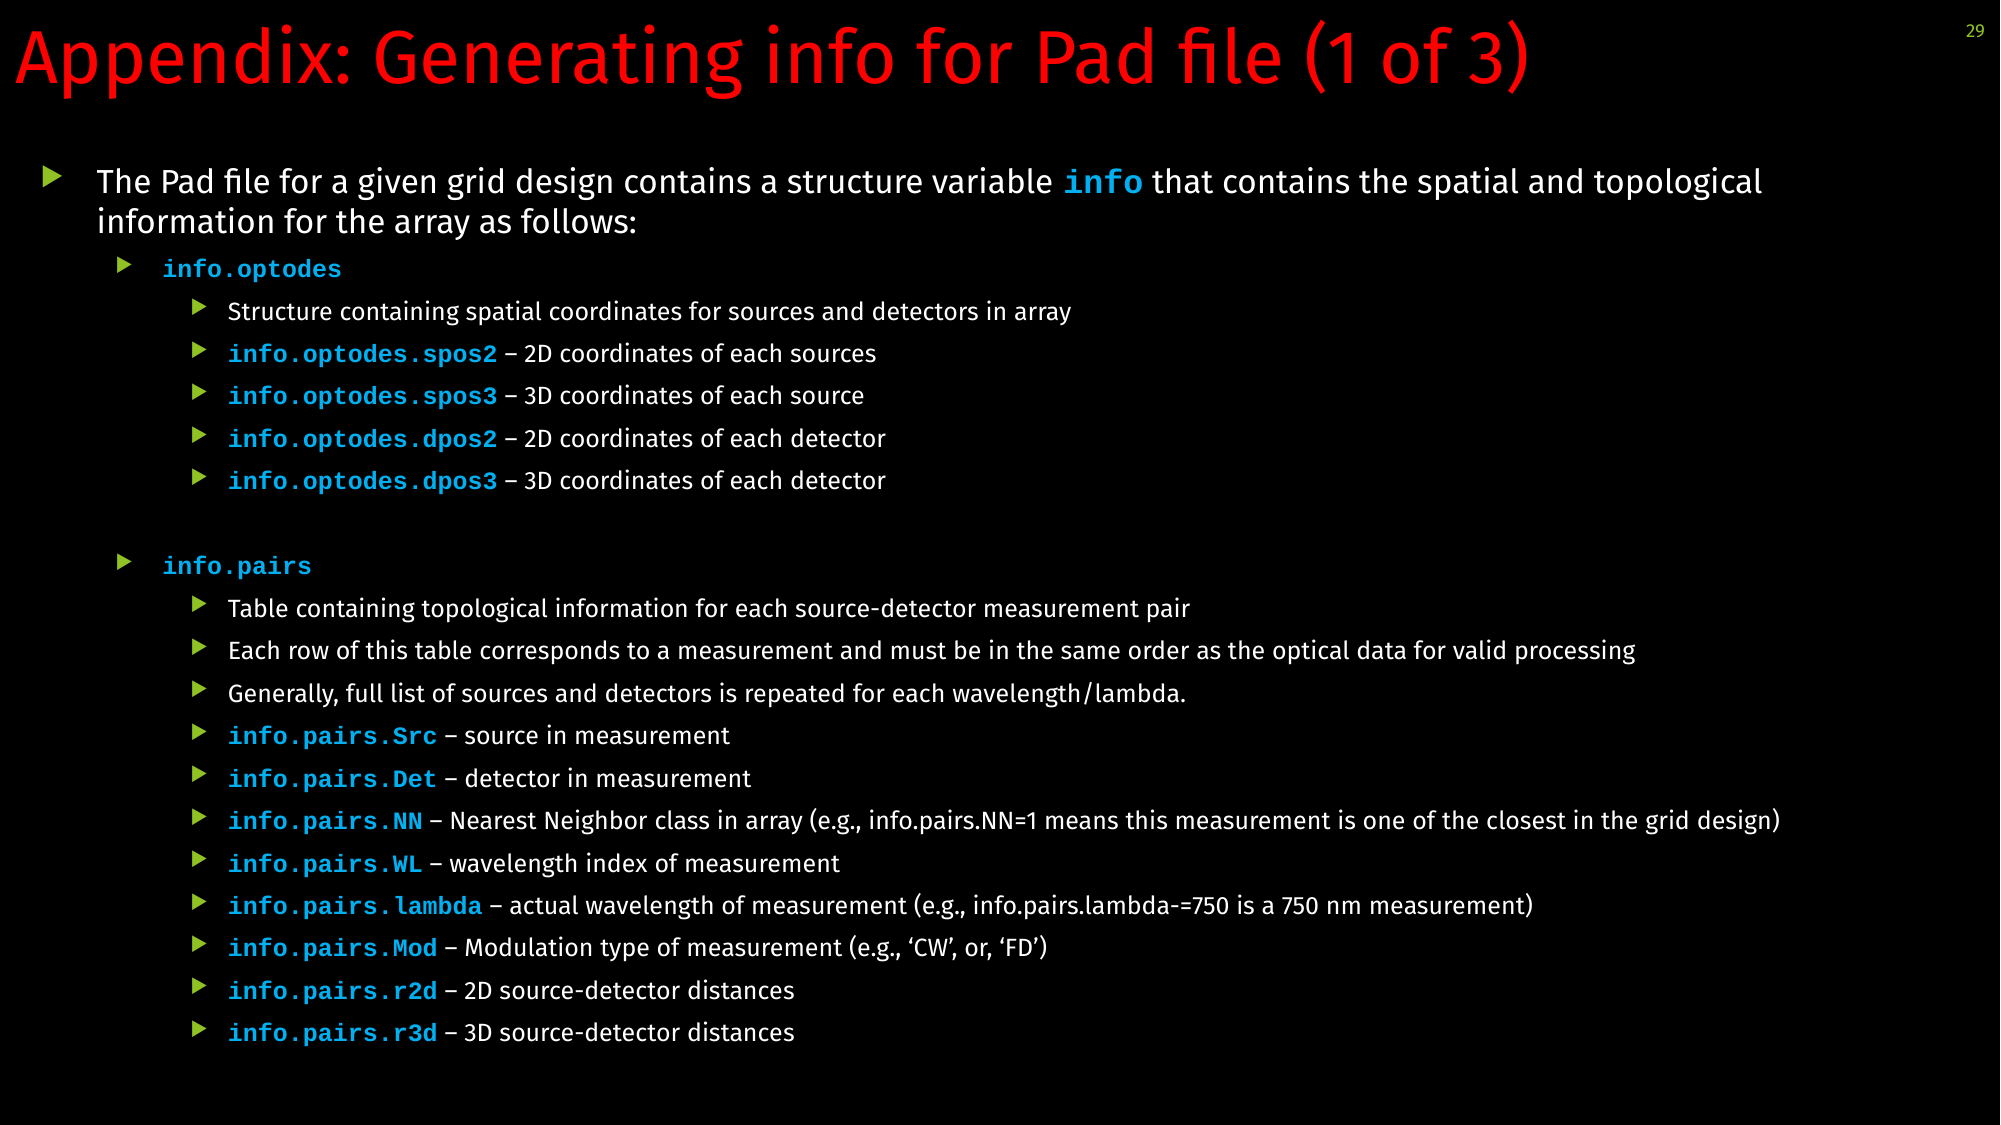

29
# Appendix: Generating info for Pad file (1 of 3)
The Pad file for a given grid design contains a structure variable info that contains the spatial and topological information for the array as follows:
info.optodes
Structure containing spatial coordinates for sources and detectors in array
info.optodes.spos2 – 2D coordinates of each sources
info.optodes.spos3 – 3D coordinates of each source
info.optodes.dpos2 – 2D coordinates of each detector
info.optodes.dpos3 – 3D coordinates of each detector

info.pairs
Table containing topological information for each source-detector measurement pair
Each row of this table corresponds to a measurement and must be in the same order as the optical data for valid processing
Generally, full list of sources and detectors is repeated for each wavelength/lambda.
info.pairs.Src – source in measurement
info.pairs.Det – detector in measurement
info.pairs.NN – Nearest Neighbor class in array (e.g., info.pairs.NN=1 means this measurement is one of the closest in the grid design)
info.pairs.WL – wavelength index of measurement
info.pairs.lambda – actual wavelength of measurement (e.g., info.pairs.lambda-=750 is a 750 nm measurement)
info.pairs.Mod – Modulation type of measurement (e.g., ‘CW’, or, ‘FD’)
info.pairs.r2d – 2D source-detector distances
info.pairs.r3d – 3D source-detector distances